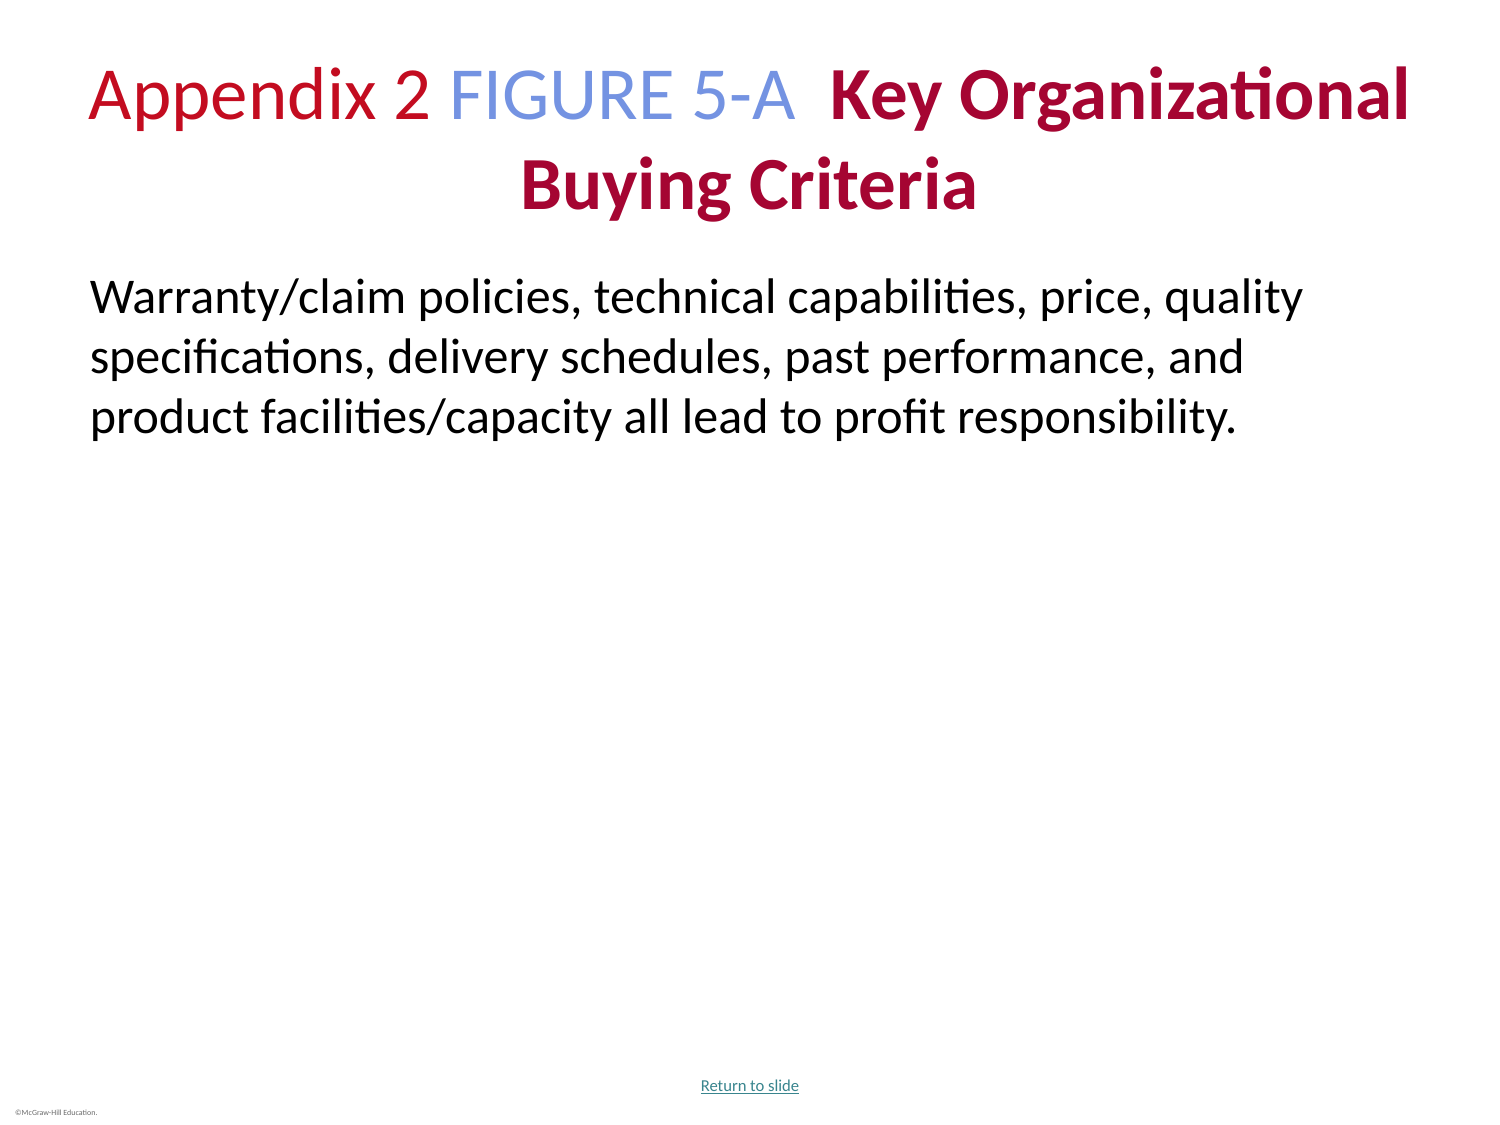

# Appendix 2 FIGURE 5-A  Key Organizational Buying Criteria
Warranty/claim policies, technical capabilities, price, quality specifications, delivery schedules, past performance, and product facilities/capacity all lead to profit responsibility.
Return to slide